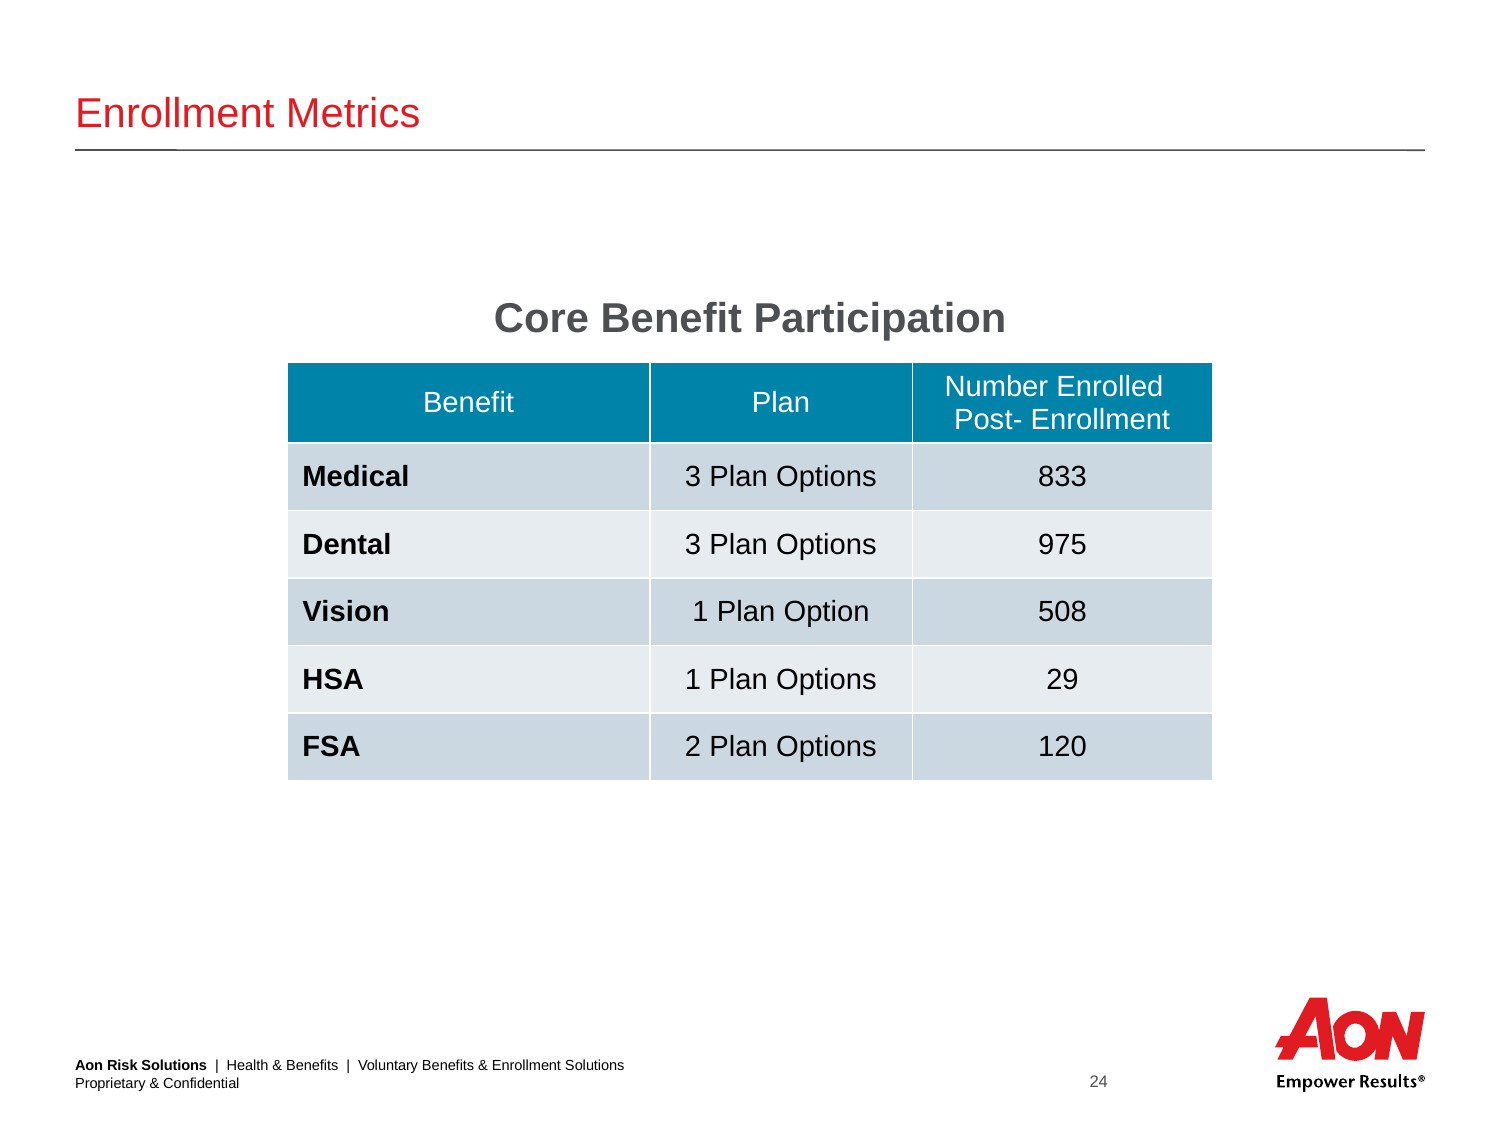

# Enrollment Metrics
Core Benefit Participation
| Benefit | Plan | Number Enrolled Post- Enrollment |
| --- | --- | --- |
| Medical | 3 Plan Options | 833 |
| Dental | 3 Plan Options | 975 |
| Vision | 1 Plan Option | 508 |
| HSA | 1 Plan Options | 29 |
| FSA | 2 Plan Options | 120 |